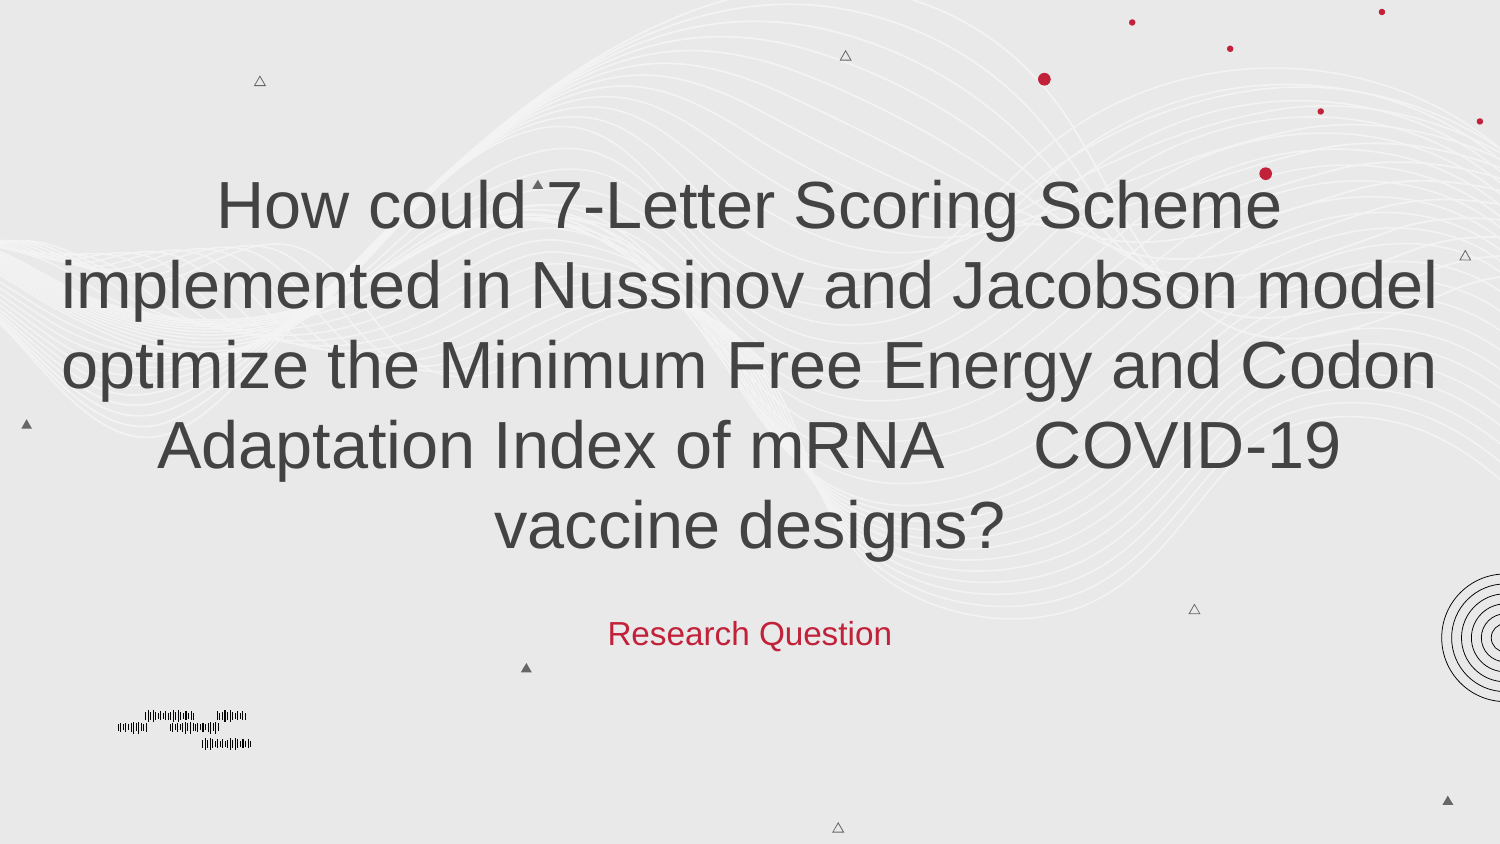

How could 7-Letter Scoring Scheme implemented in Nussinov and Jacobson model optimize the Minimum Free Energy and Codon Adaptation Index of mRNA     COVID-19 vaccine designs?
# Research Question